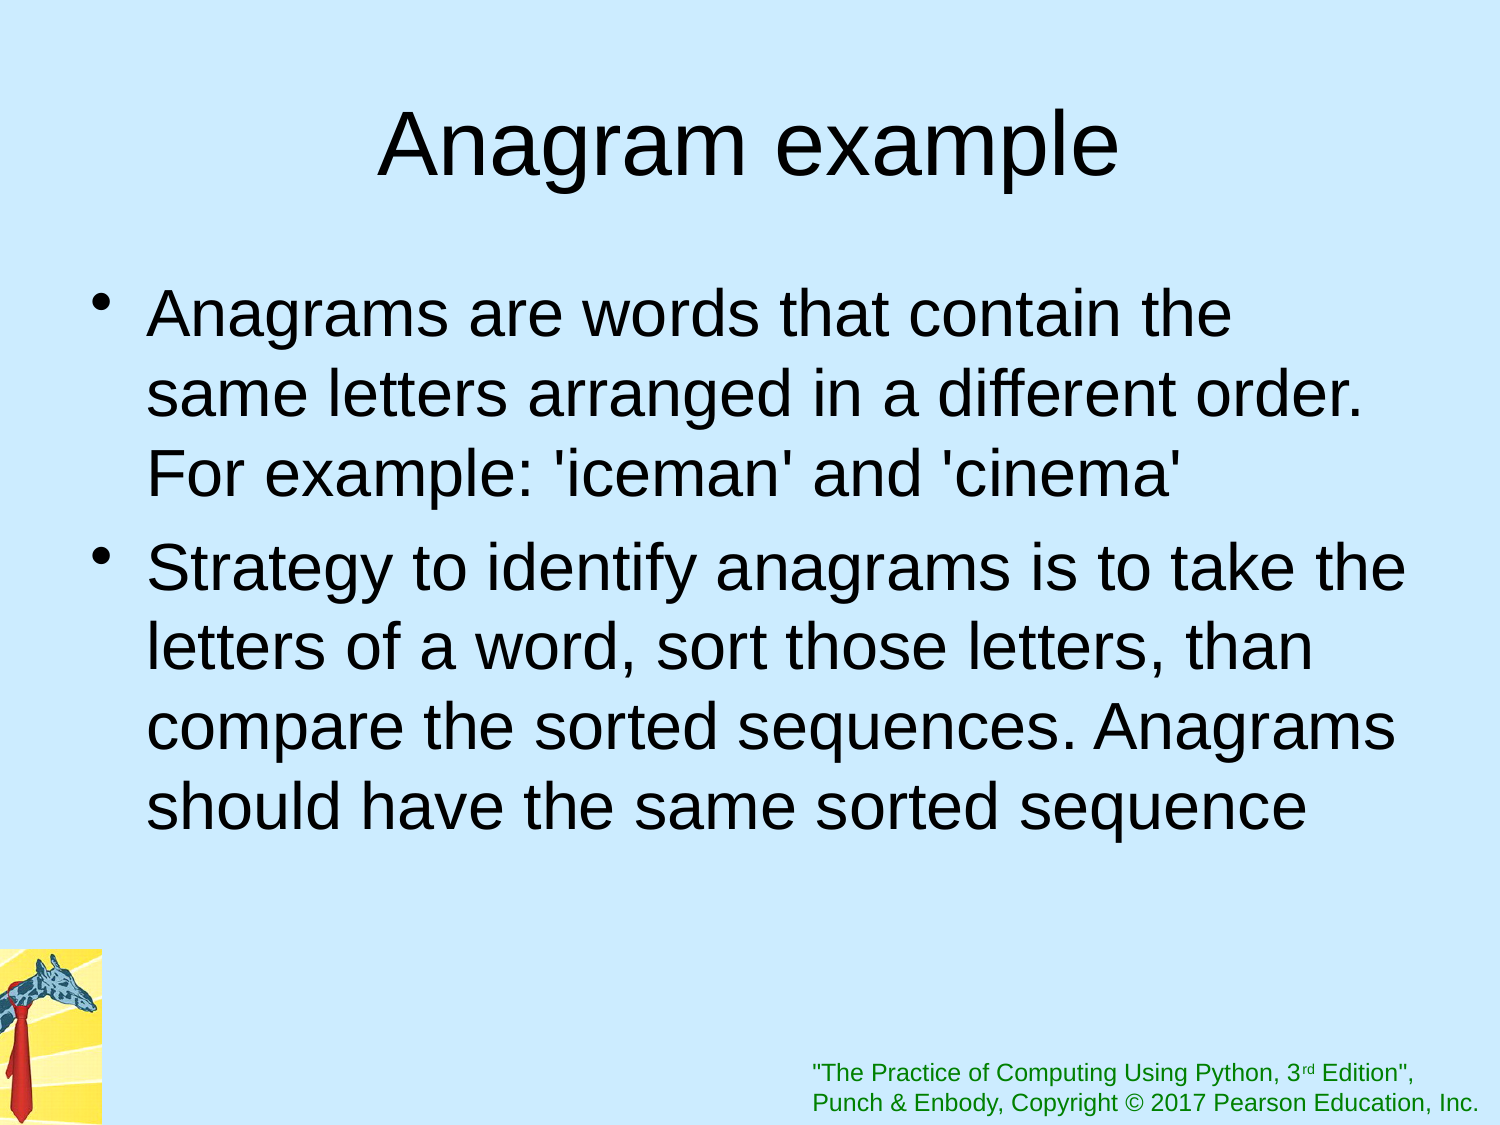

# Anagram example
Anagrams are words that contain the same letters arranged in a different order. For example: 'iceman' and 'cinema'
Strategy to identify anagrams is to take the letters of a word, sort those letters, than compare the sorted sequences. Anagrams should have the same sorted sequence